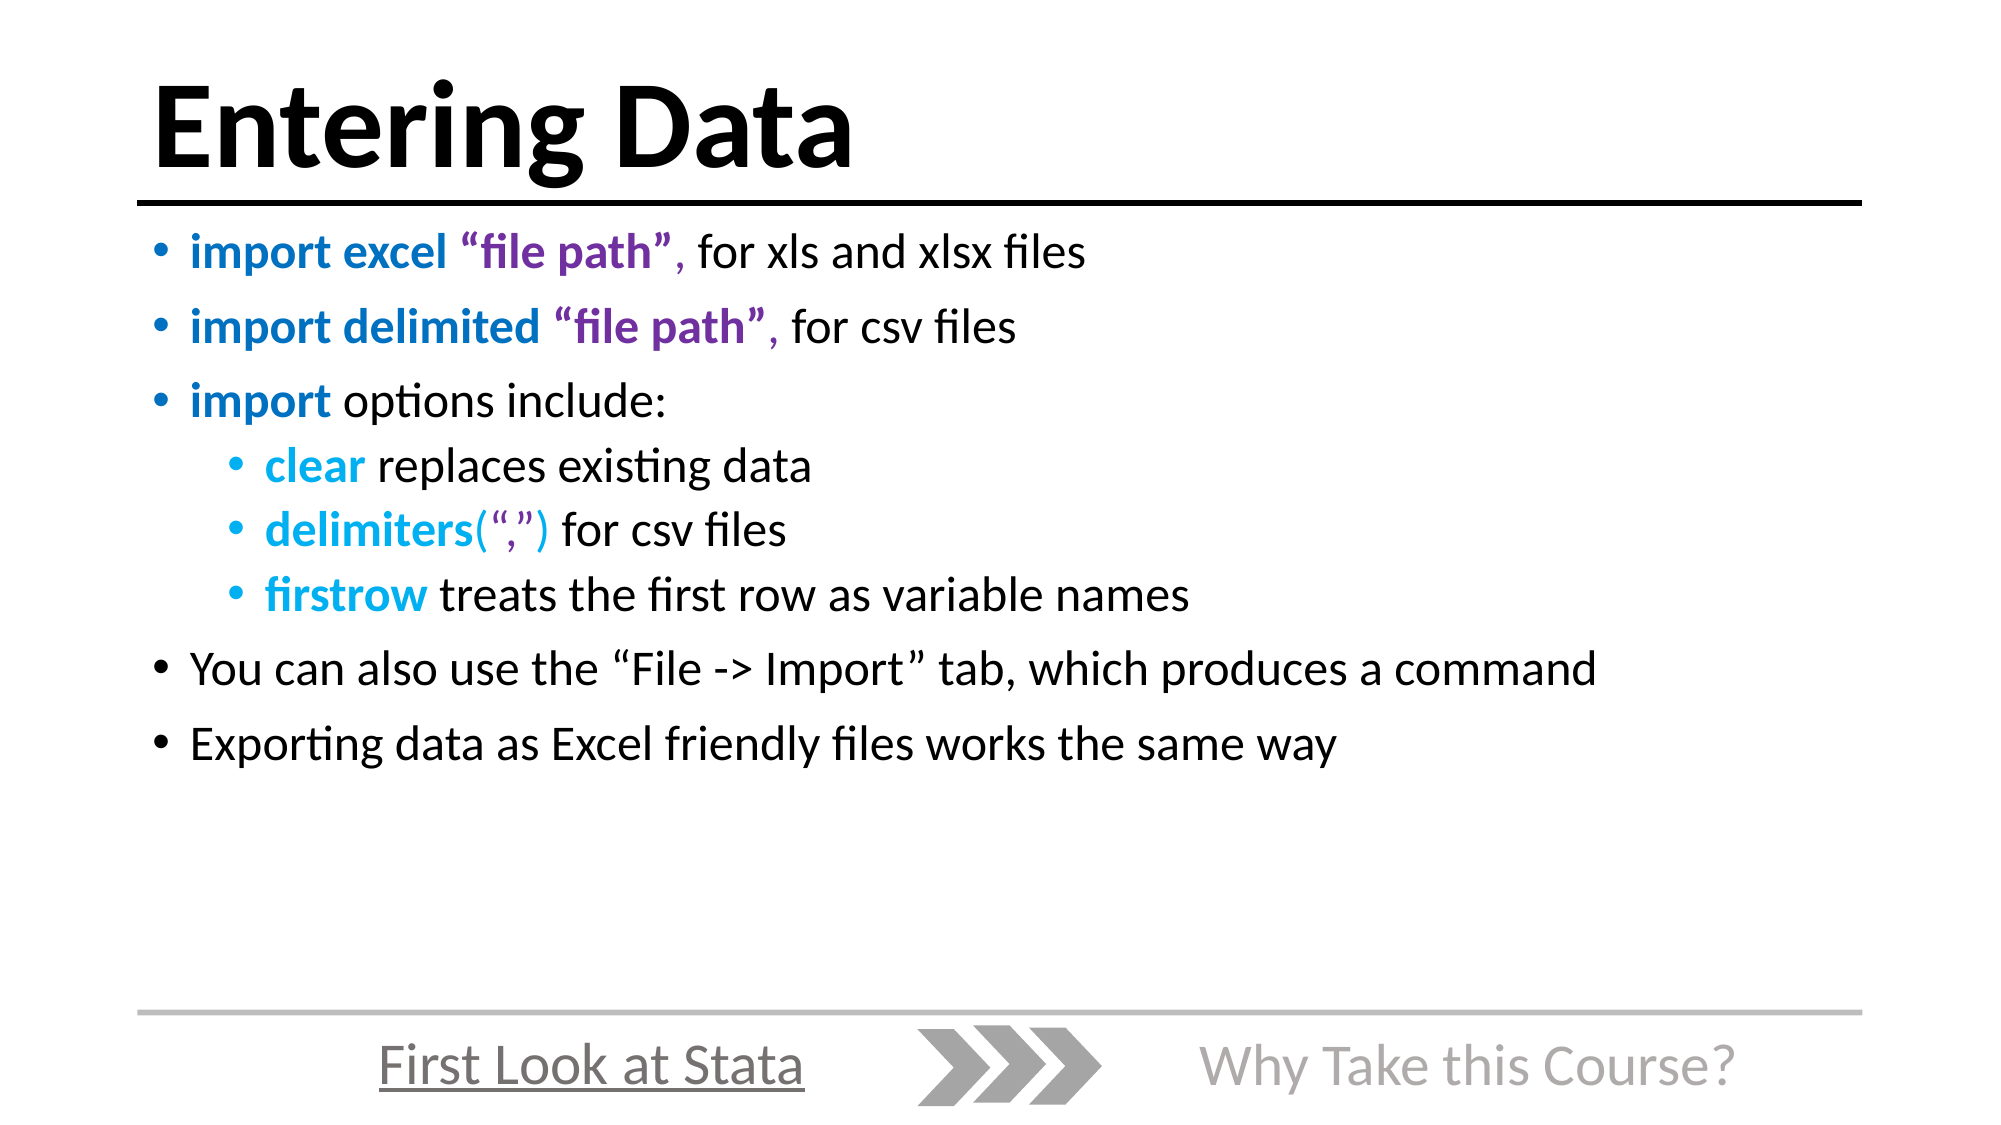

# Entering Data
import excel “file path”, for xls and xlsx files
import delimited “file path”, for csv files
import options include:
clear replaces existing data
delimiters(“,”) for csv files
firstrow treats the first row as variable names
You can also use the “File -> Import” tab, which produces a command
Exporting data as Excel friendly files works the same way
First Look at Stata
Why Take this Course?